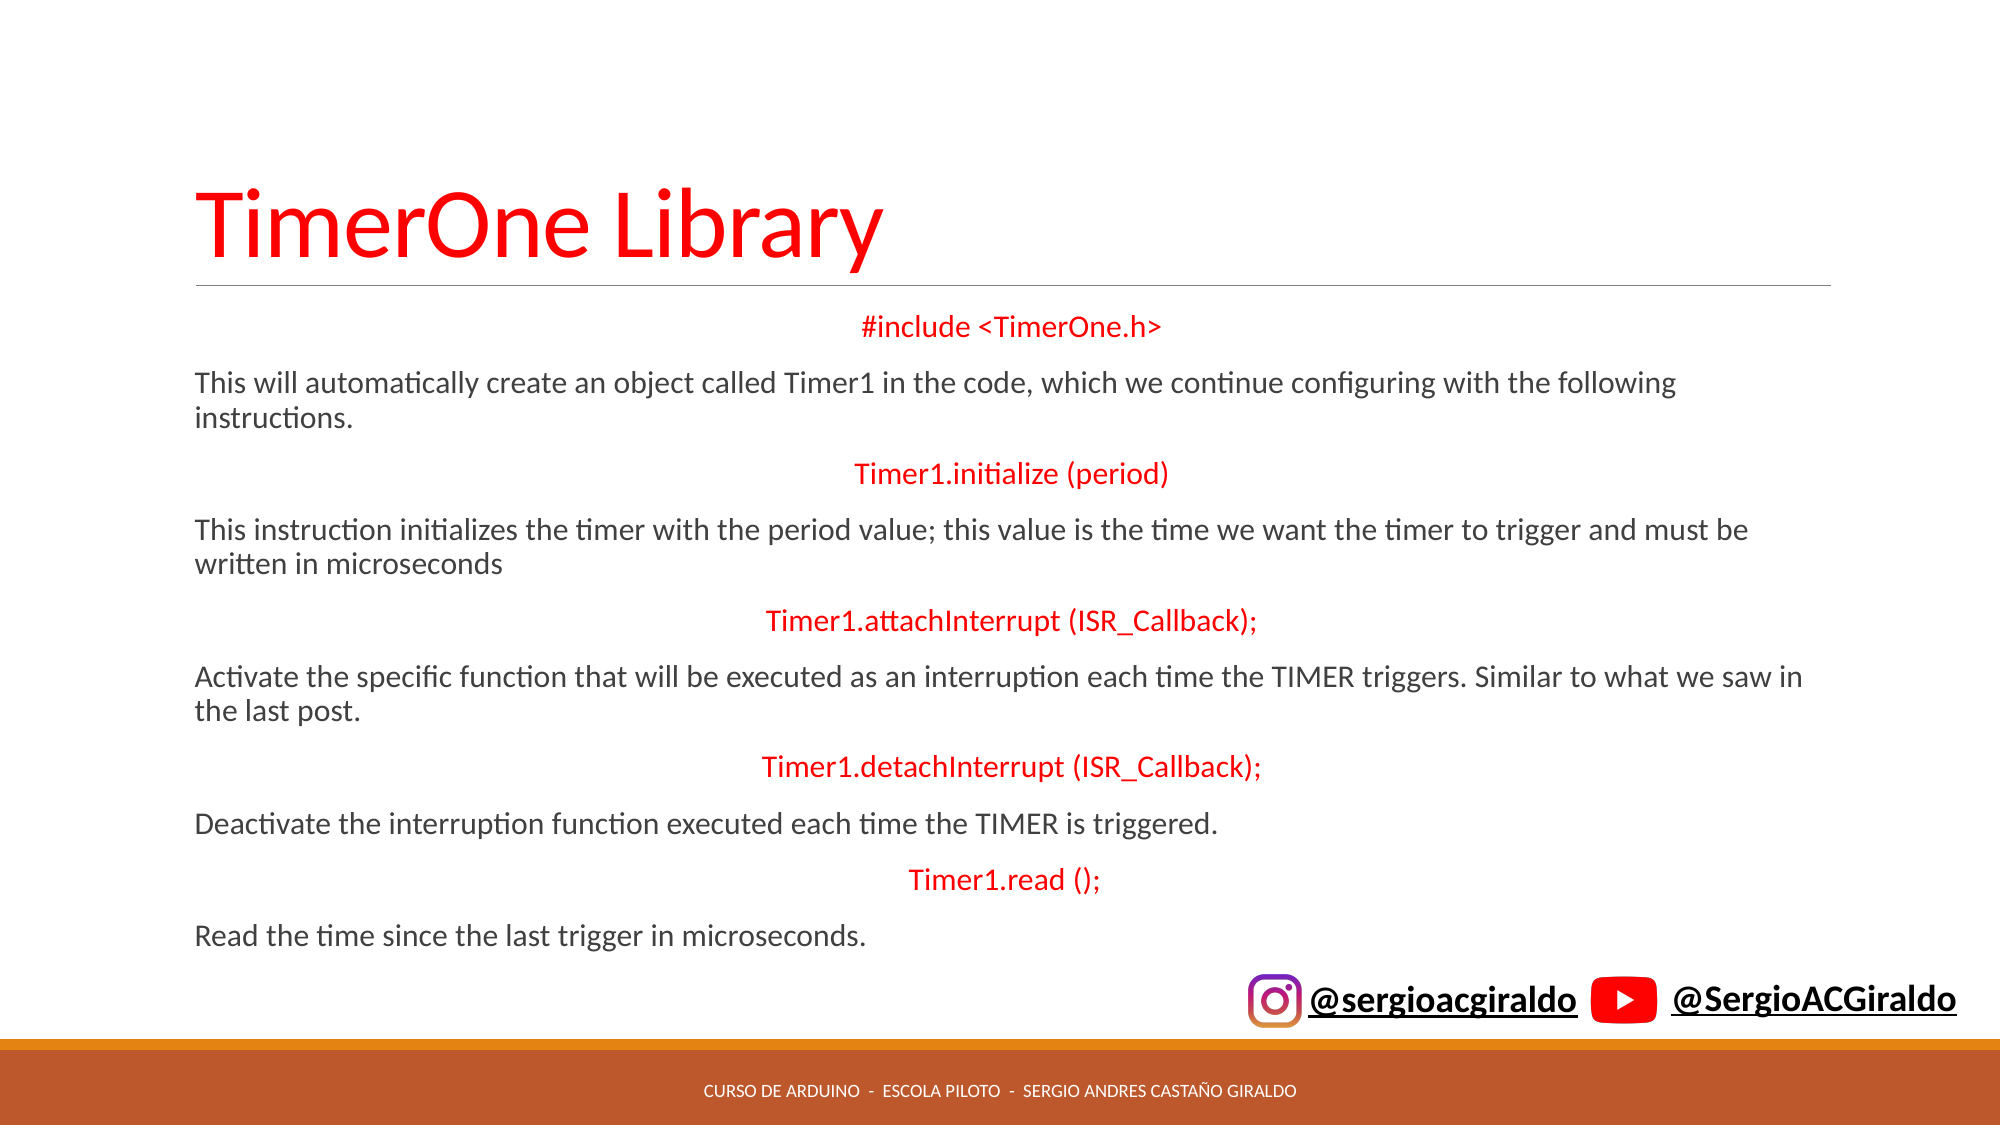

# TimerOne Library
#include <TimerOne.h>
This will automatically create an object called Timer1 in the code, which we continue configuring with the following instructions.
Timer1.initialize (period)
This instruction initializes the timer with the period value; this value is the time we want the timer to trigger and must be written in microseconds
Timer1.attachInterrupt (ISR_Callback);
Activate the specific function that will be executed as an interruption each time the TIMER triggers. Similar to what we saw in the last post.
Timer1.detachInterrupt (ISR_Callback);
Deactivate the interruption function executed each time the TIMER is triggered.
Timer1.read ();
Read the time since the last trigger in microseconds.
Curso de Arduino  -  Escola Piloto  -  Sergio Andres Castaño Giraldo